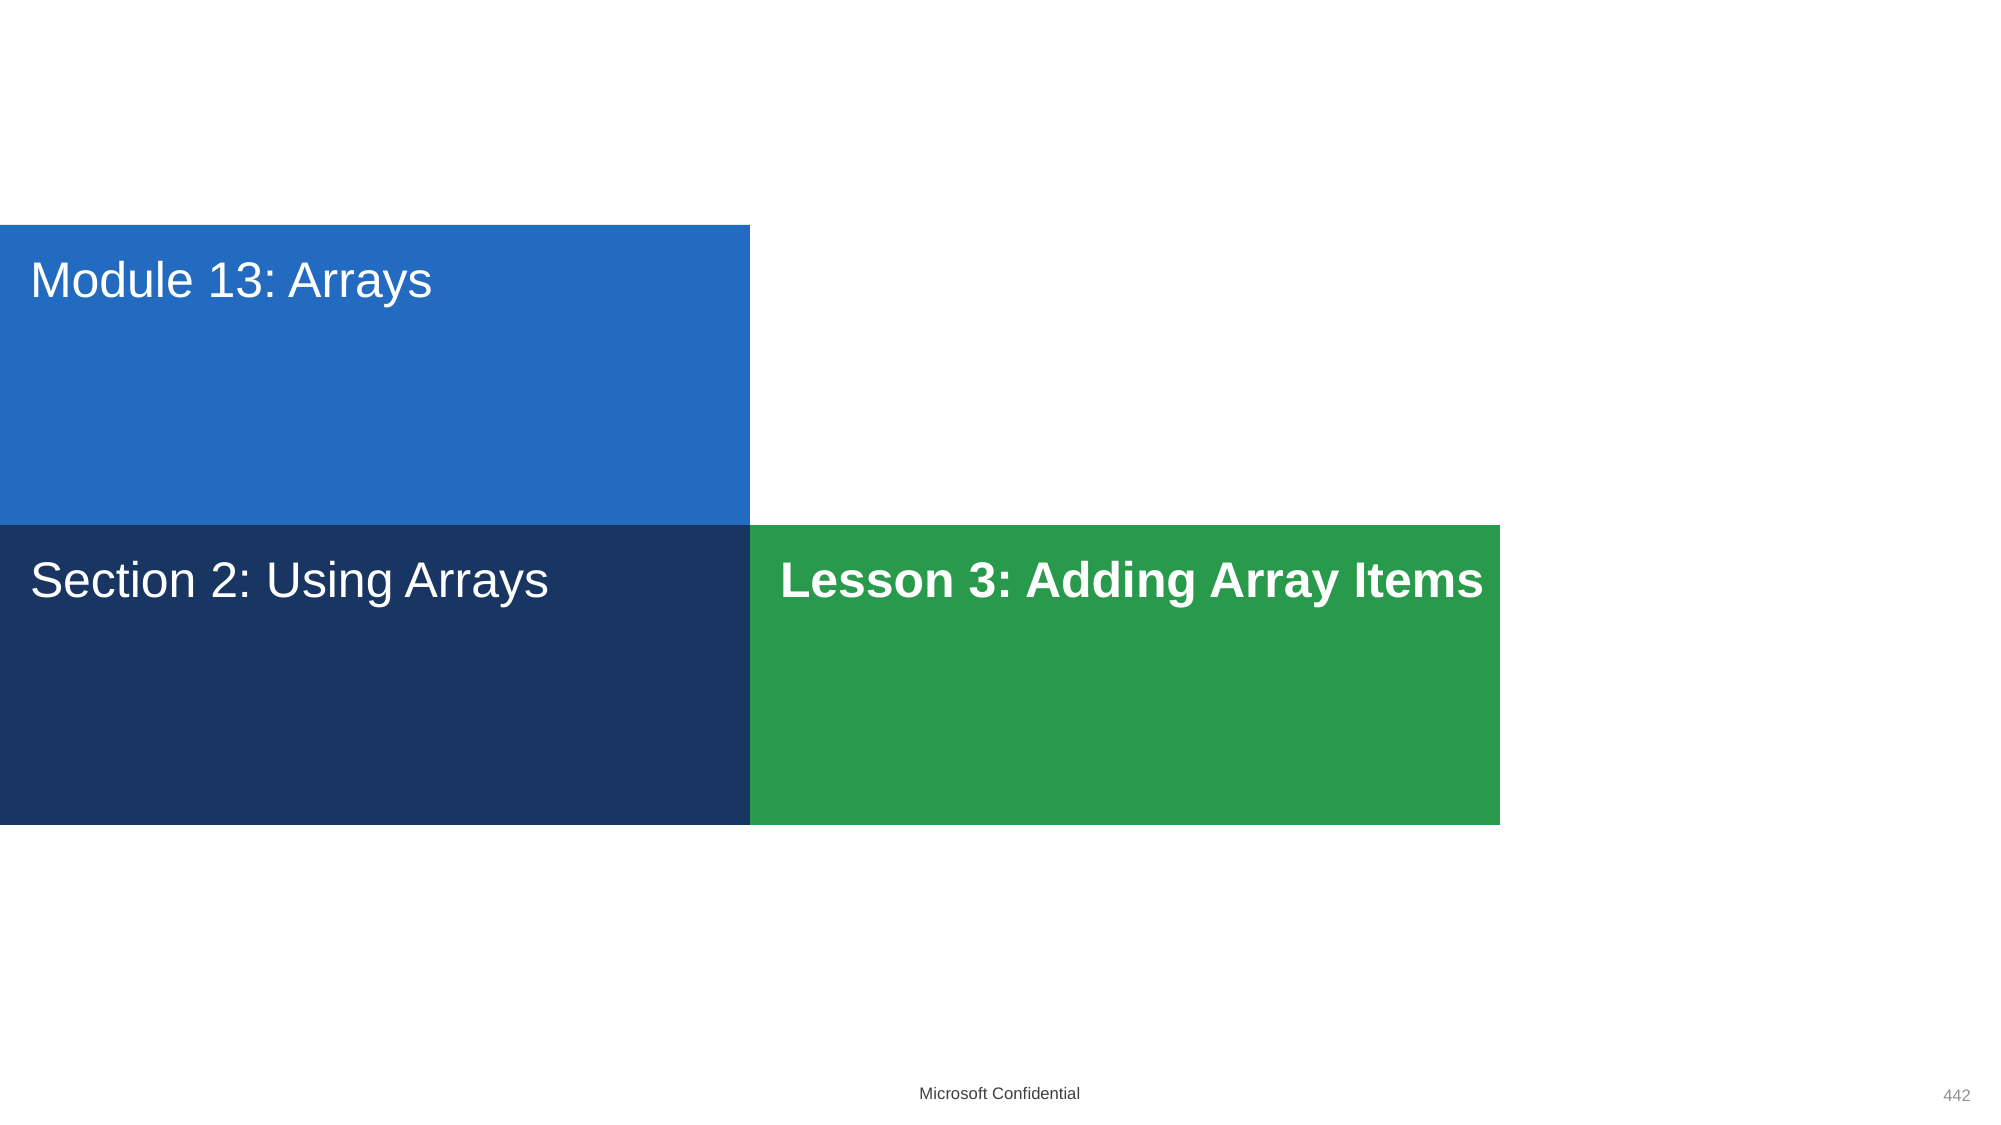

# Module 13: Arrays
Section 2: Using Arrays
Lesson 3: Adding Array Items
442